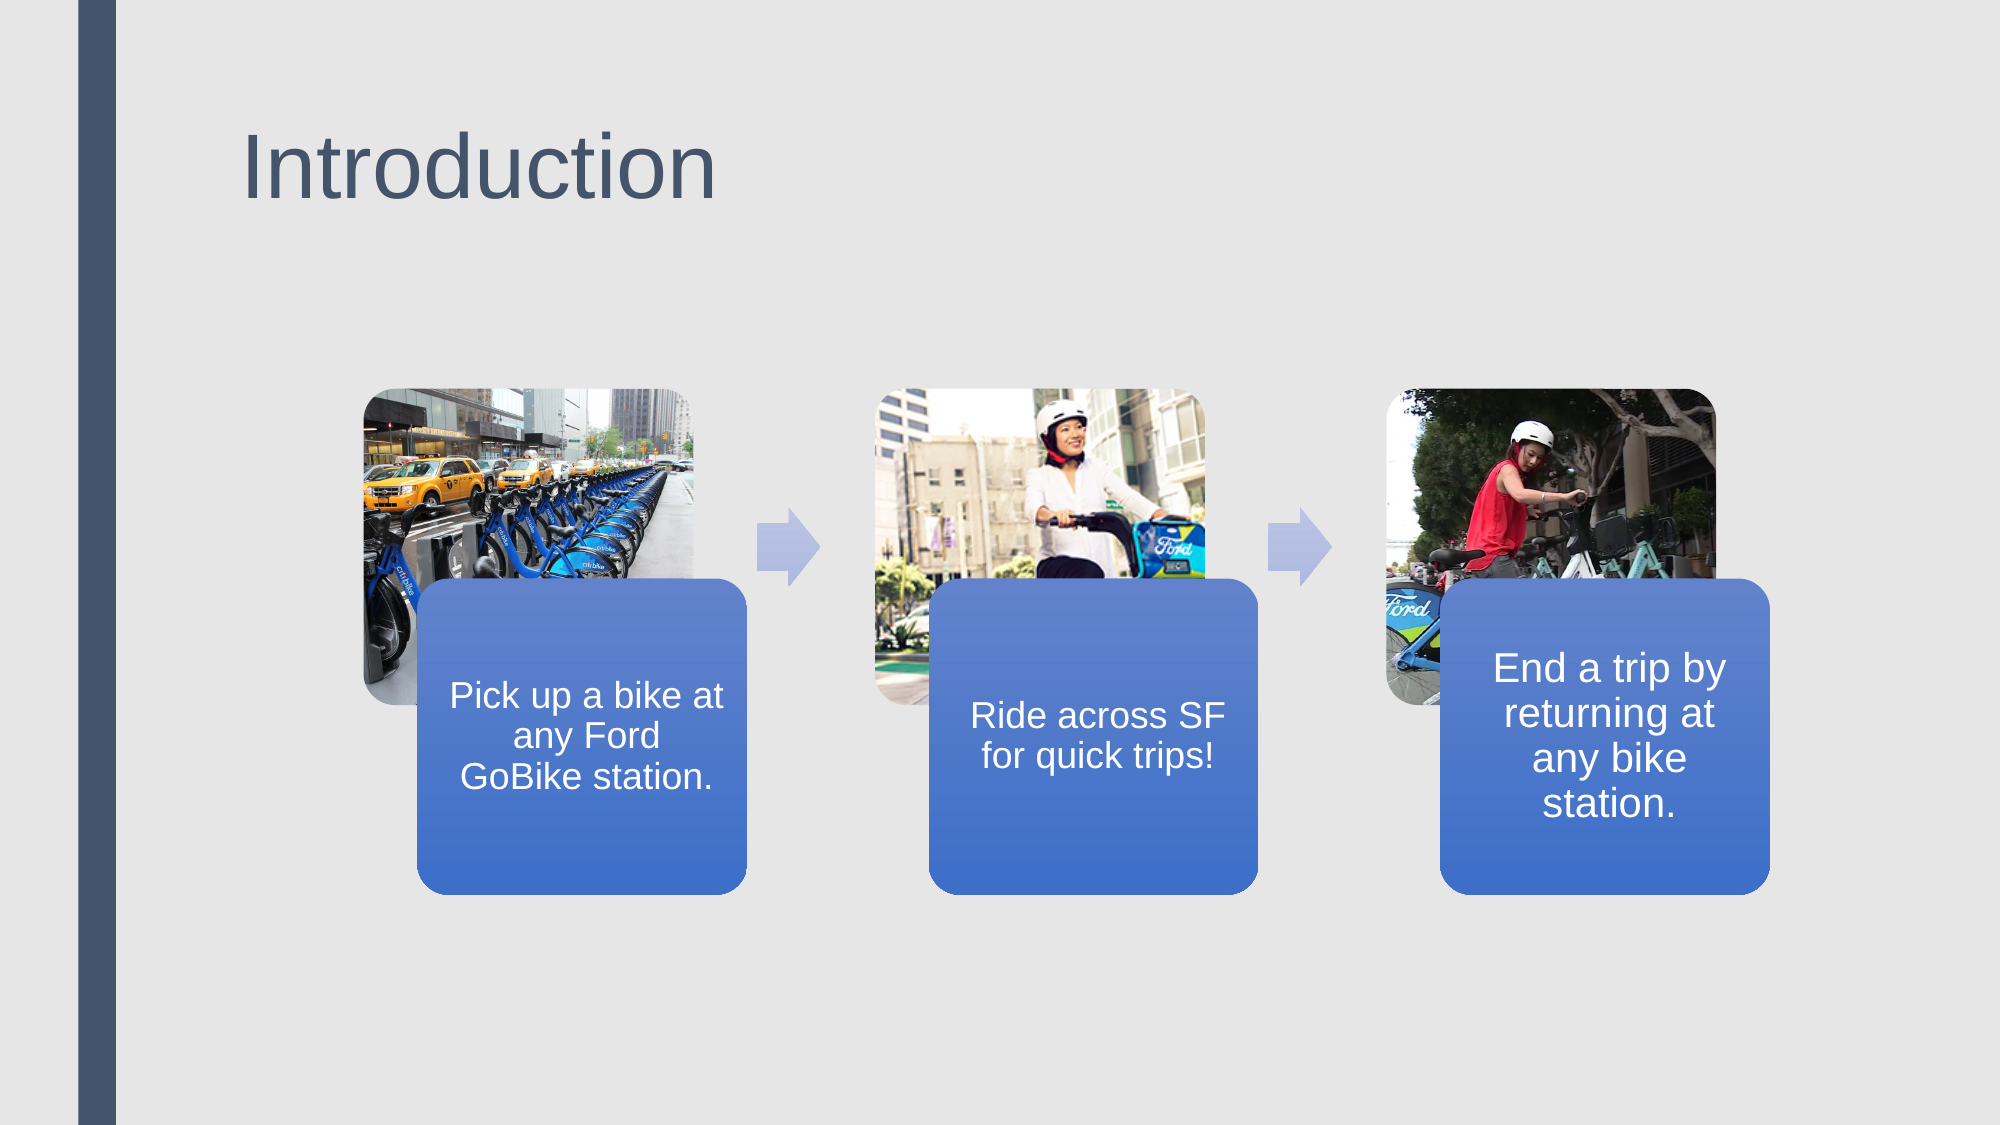

# Introduction
Pick up a bike at any Ford GoBike station.

Ride across SF for quick trips!

End a trip by returning at any bike station.